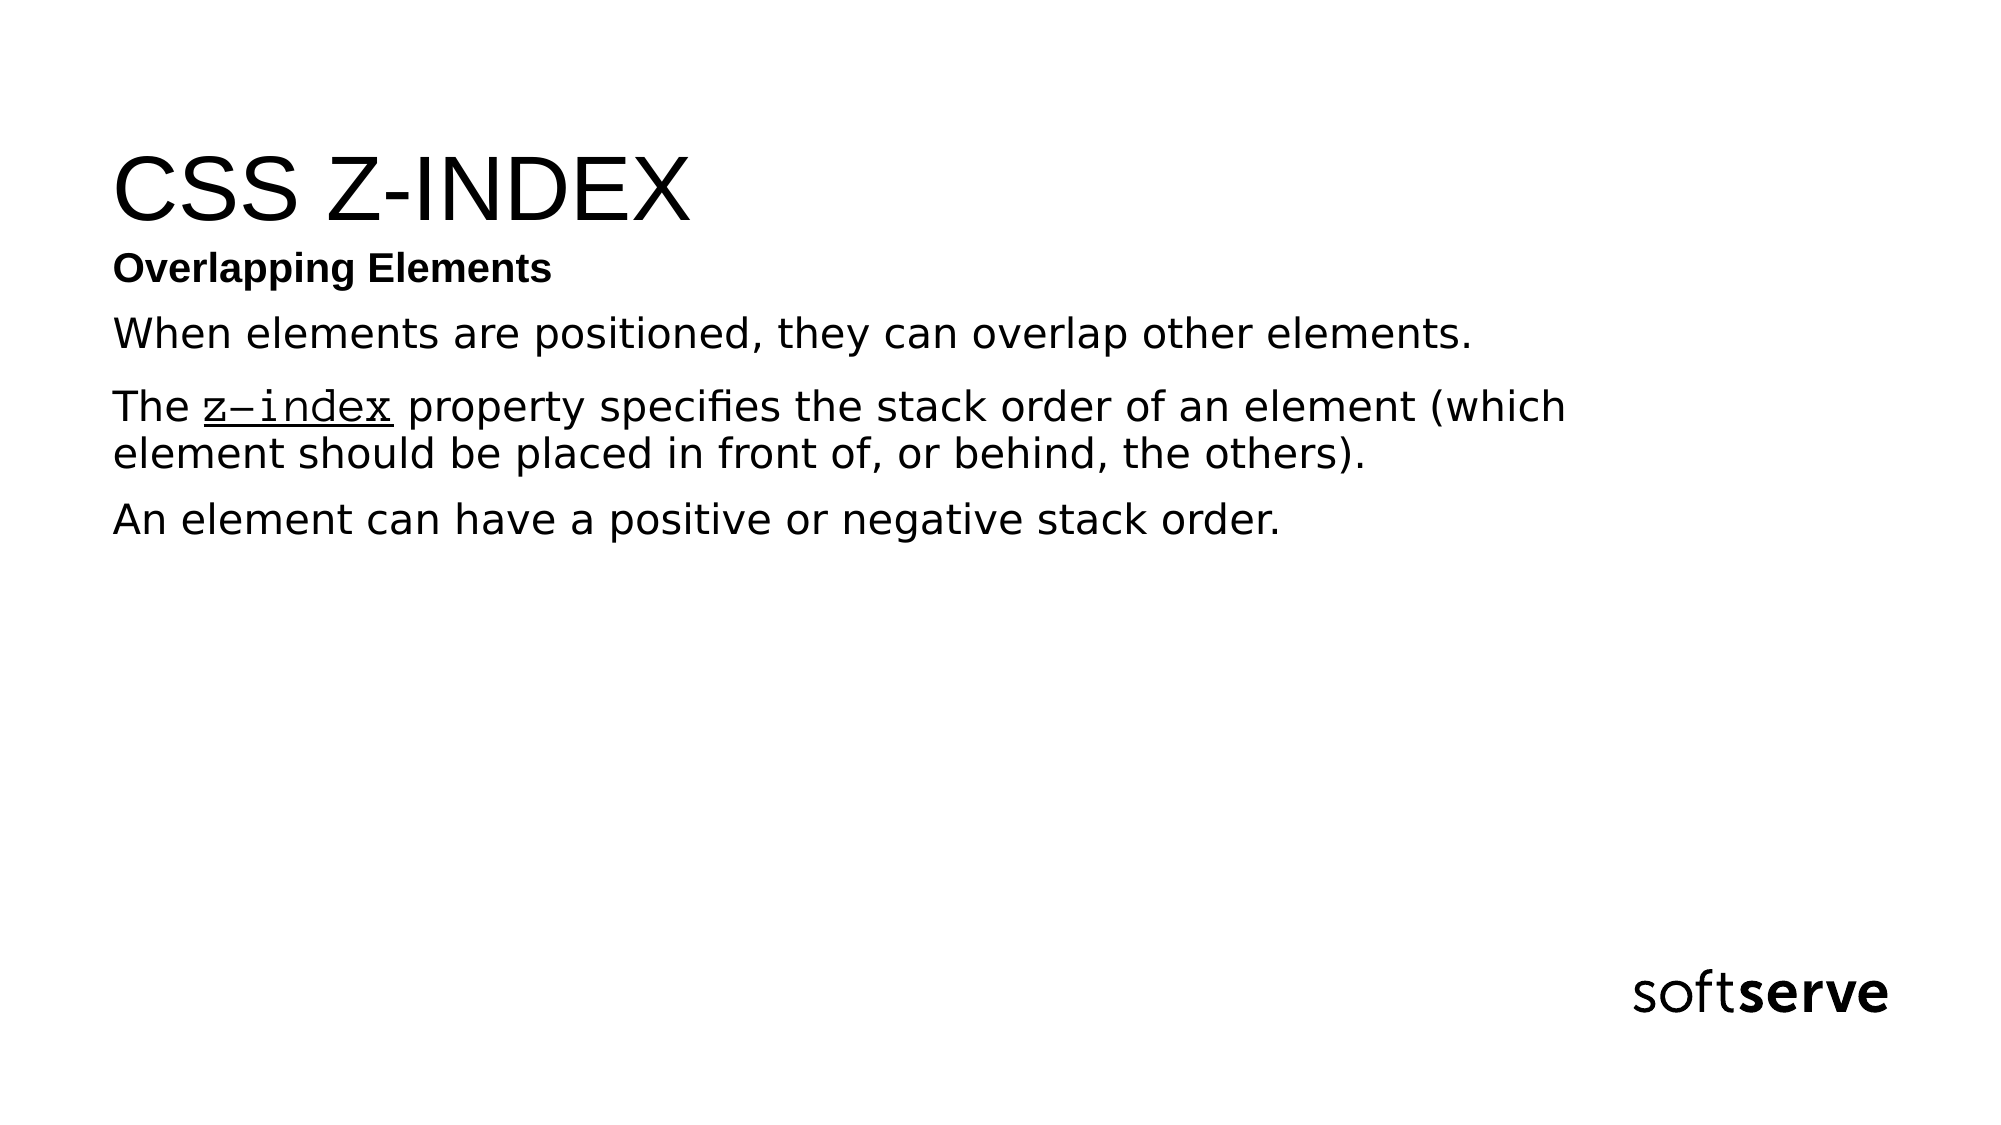

CSS Z-INDEX
Overlapping Elements
When elements are positioned, they can overlap other elements.
The z-index property specifies the stack order of an element (which element should be placed in front of, or behind, the others).
An element can have a positive or negative stack order.